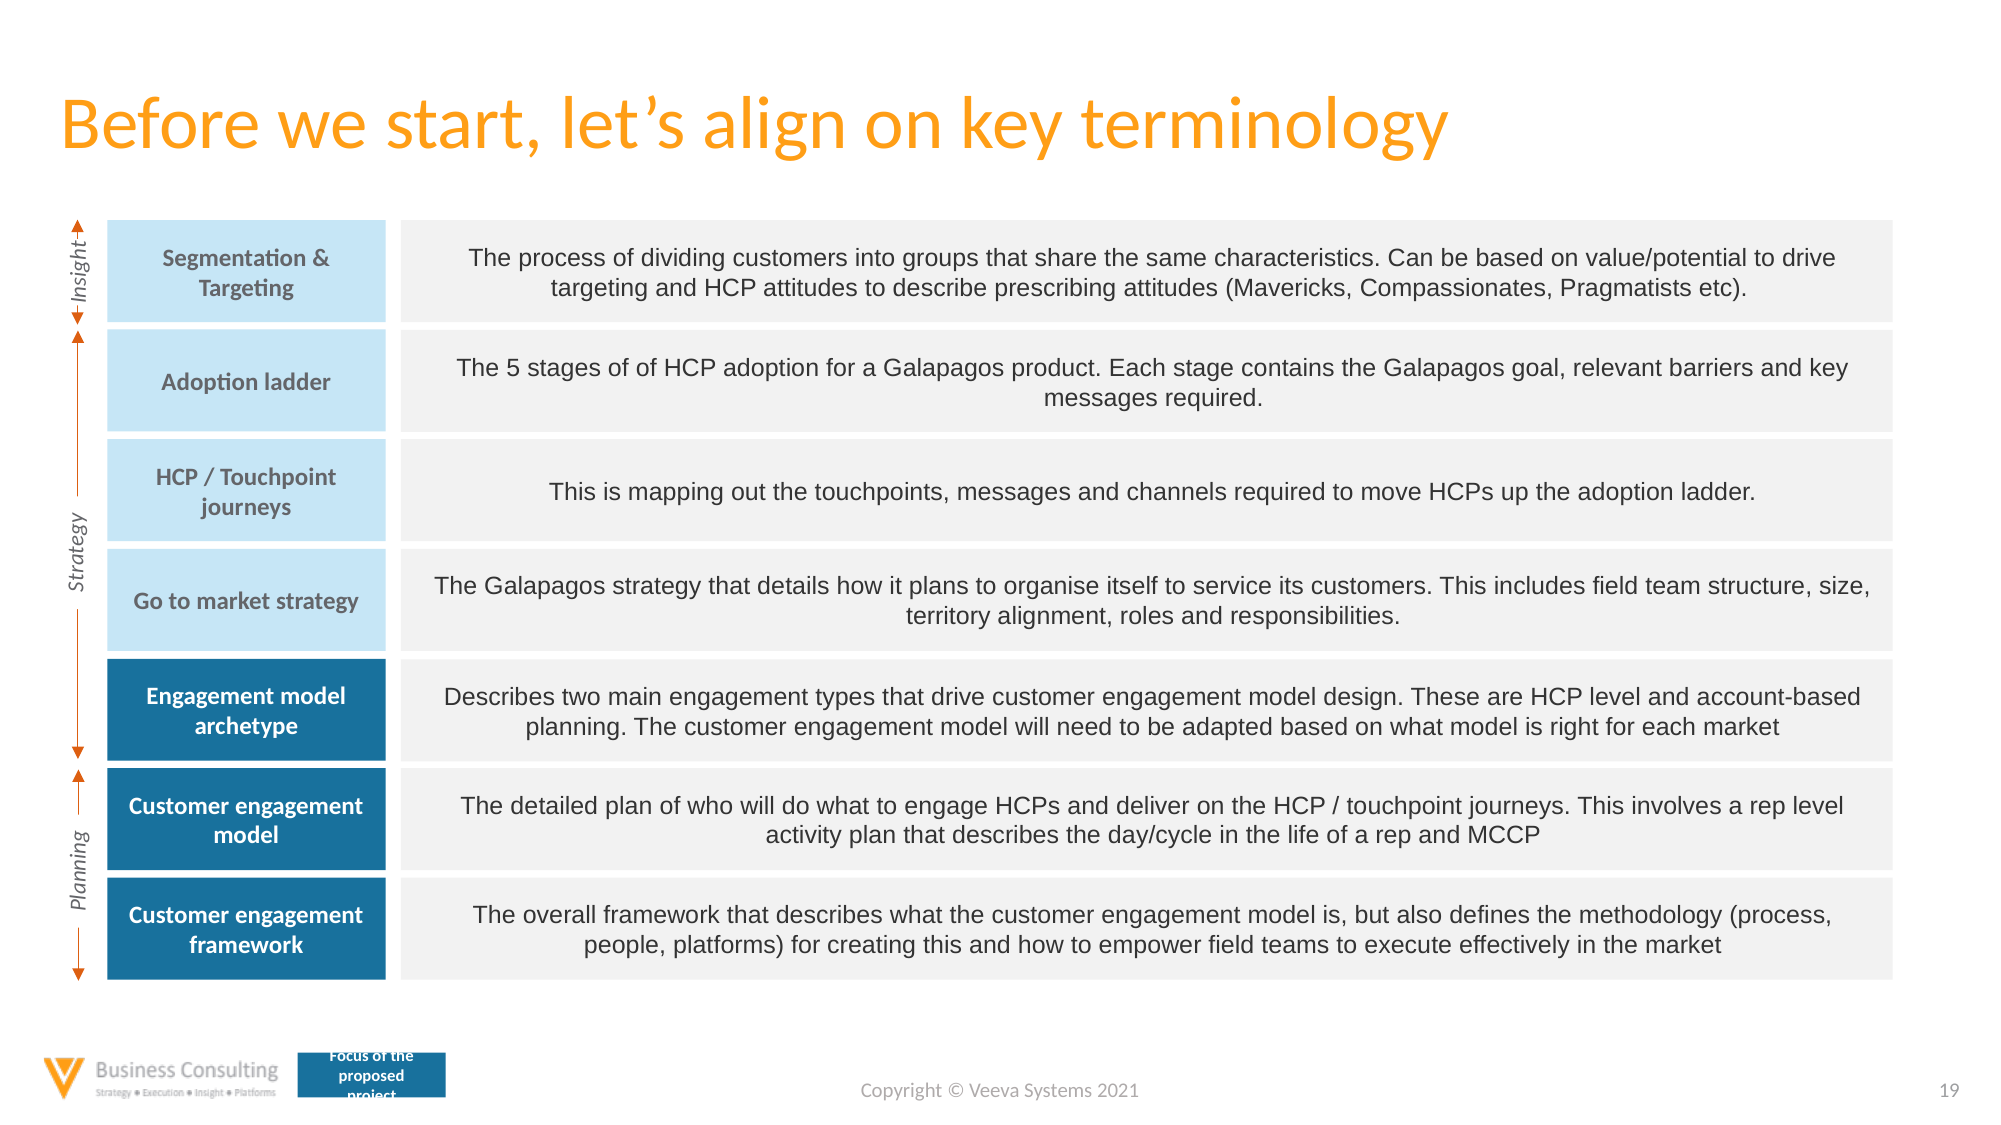

# Before we start, let’s align on key terminology
Segmentation & Targeting
The process of dividing customers into groups that share the same characteristics. Can be based on value/potential to drive targeting and HCP attitudes to describe prescribing attitudes (Mavericks, Compassionates, Pragmatists etc).
Adoption ladder
The 5 stages of of HCP adoption for a Galapagos product. Each stage contains the Galapagos goal, relevant barriers and key messages required.
This is mapping out the touchpoints, messages and channels required to move HCPs up the adoption ladder.
HCP / Touchpoint journeys
The Galapagos strategy that details how it plans to organise itself to service its customers. This includes field team structure, size, territory alignment, roles and responsibilities.
Go to market strategy
Engagement model archetype
Describes two main engagement types that drive customer engagement model design. These are HCP level and account-based planning. The customer engagement model will need to be adapted based on what model is right for each market
Customer engagement model
The detailed plan of who will do what to engage HCPs and deliver on the HCP / touchpoint journeys. This involves a rep level activity plan that describes the day/cycle in the life of a rep and MCCP
Customer engagement framework
The overall framework that describes what the customer engagement model is, but also defines the methodology (process, people, platforms) for creating this and how to empower field teams to execute effectively in the market
Insight
Strategy
Planning
Focus of the proposed project